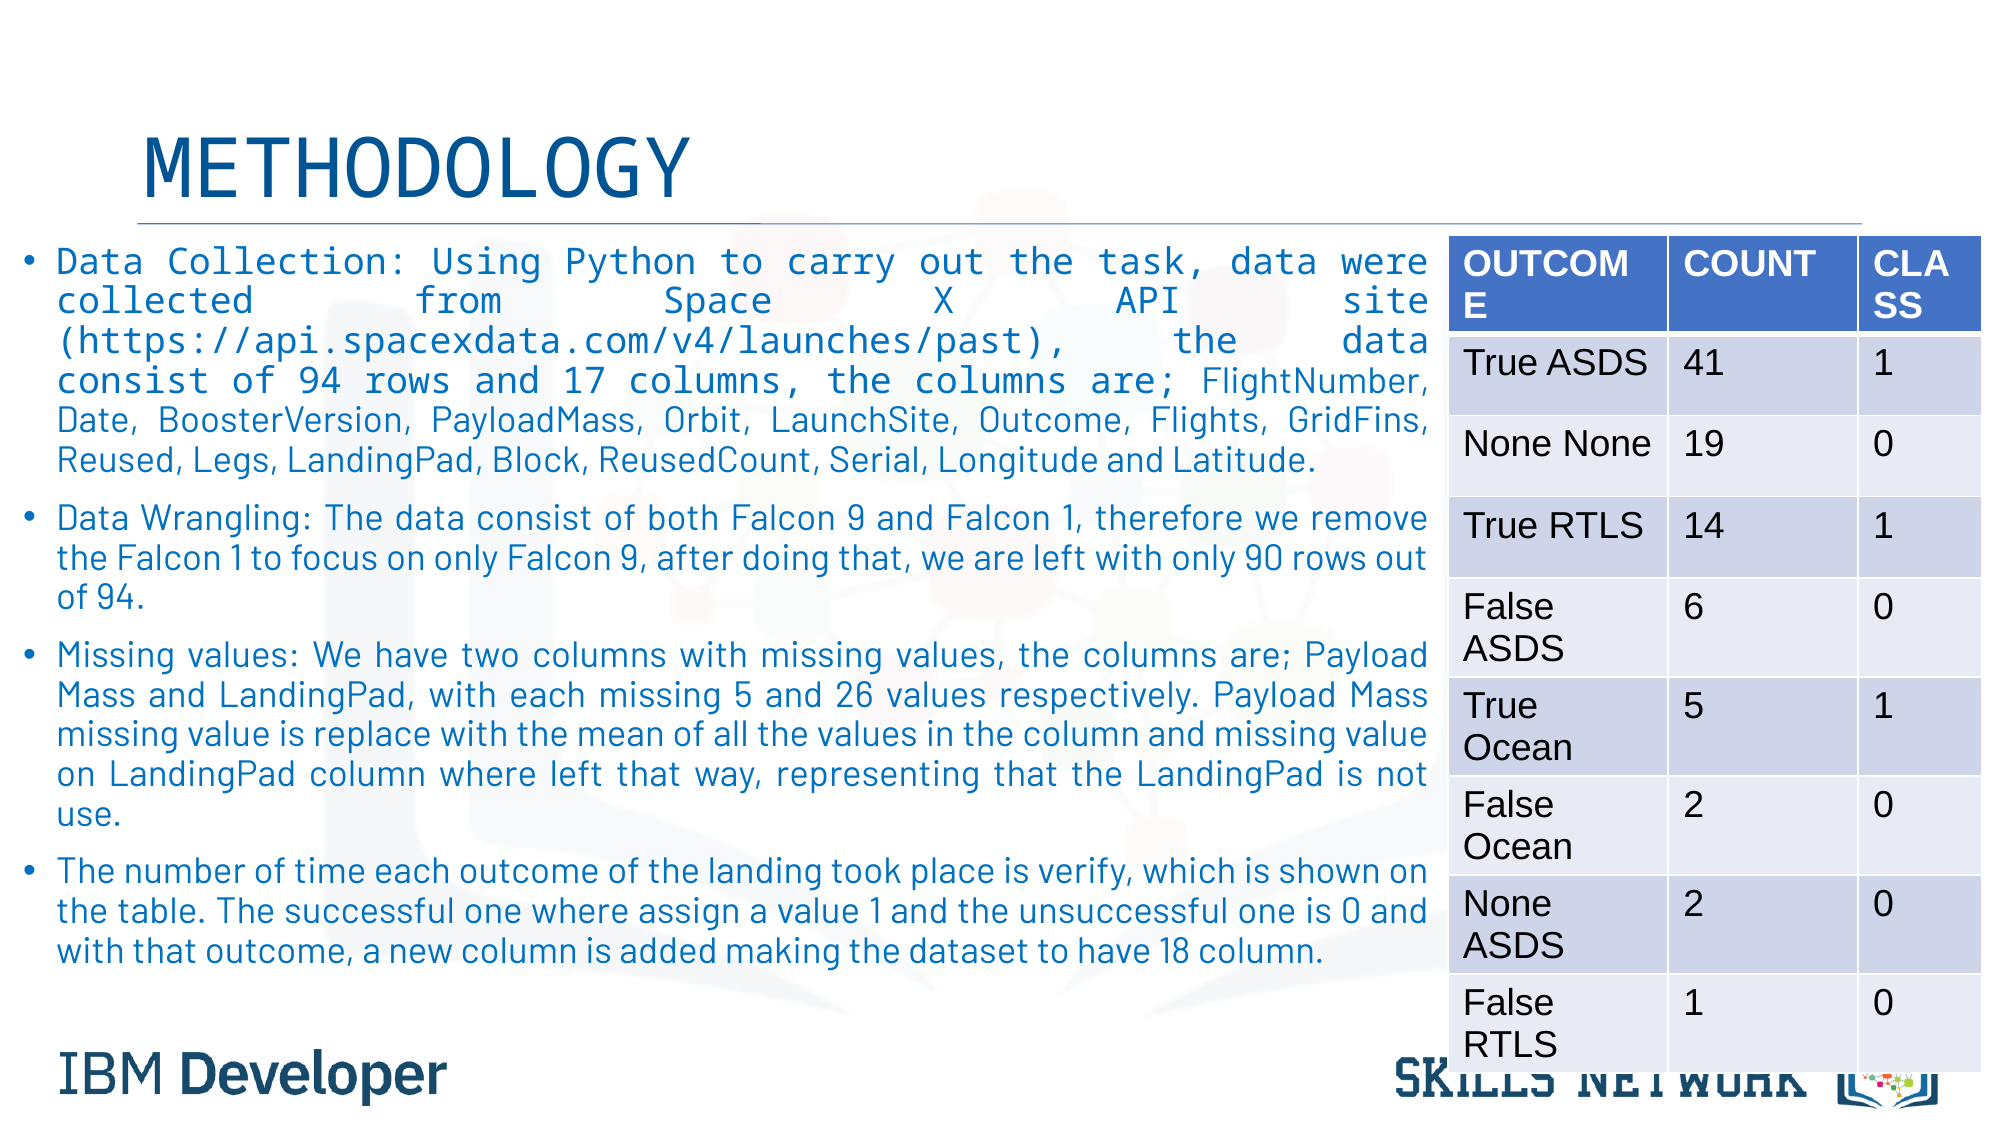

# METHODOLOGY
Data Collection: Using Python to carry out the task, data were collected from Space X API site (https://api.spacexdata.com/v4/launches/past), the data consist of 94 rows and 17 columns, the columns are; FlightNumber, Date, BoosterVersion, PayloadMass, Orbit, LaunchSite, Outcome, Flights, GridFins, Reused, Legs, LandingPad, Block, ReusedCount, Serial, Longitude and Latitude.
Data Wrangling: The data consist of both Falcon 9 and Falcon 1, therefore we remove the Falcon 1 to focus on only Falcon 9, after doing that, we are left with only 90 rows out of 94.
Missing values: We have two columns with missing values, the columns are; Payload Mass and LandingPad, with each missing 5 and 26 values respectively. Payload Mass missing value is replace with the mean of all the values in the column and missing value on LandingPad column where left that way, representing that the LandingPad is not use.
The number of time each outcome of the landing took place is verify, which is shown on the table. The successful one where assign a value 1 and the unsuccessful one is 0 and with that outcome, a new column is added making the dataset to have 18 column.
| OUTCOME | COUNT | CLASS |
| --- | --- | --- |
| True ASDS | 41 | 1 |
| None None | 19 | 0 |
| True RTLS | 14 | 1 |
| False ASDS | 6 | 0 |
| True Ocean | 5 | 1 |
| False Ocean | 2 | 0 |
| None ASDS | 2 | 0 |
| False RTLS | 1 | 0 |